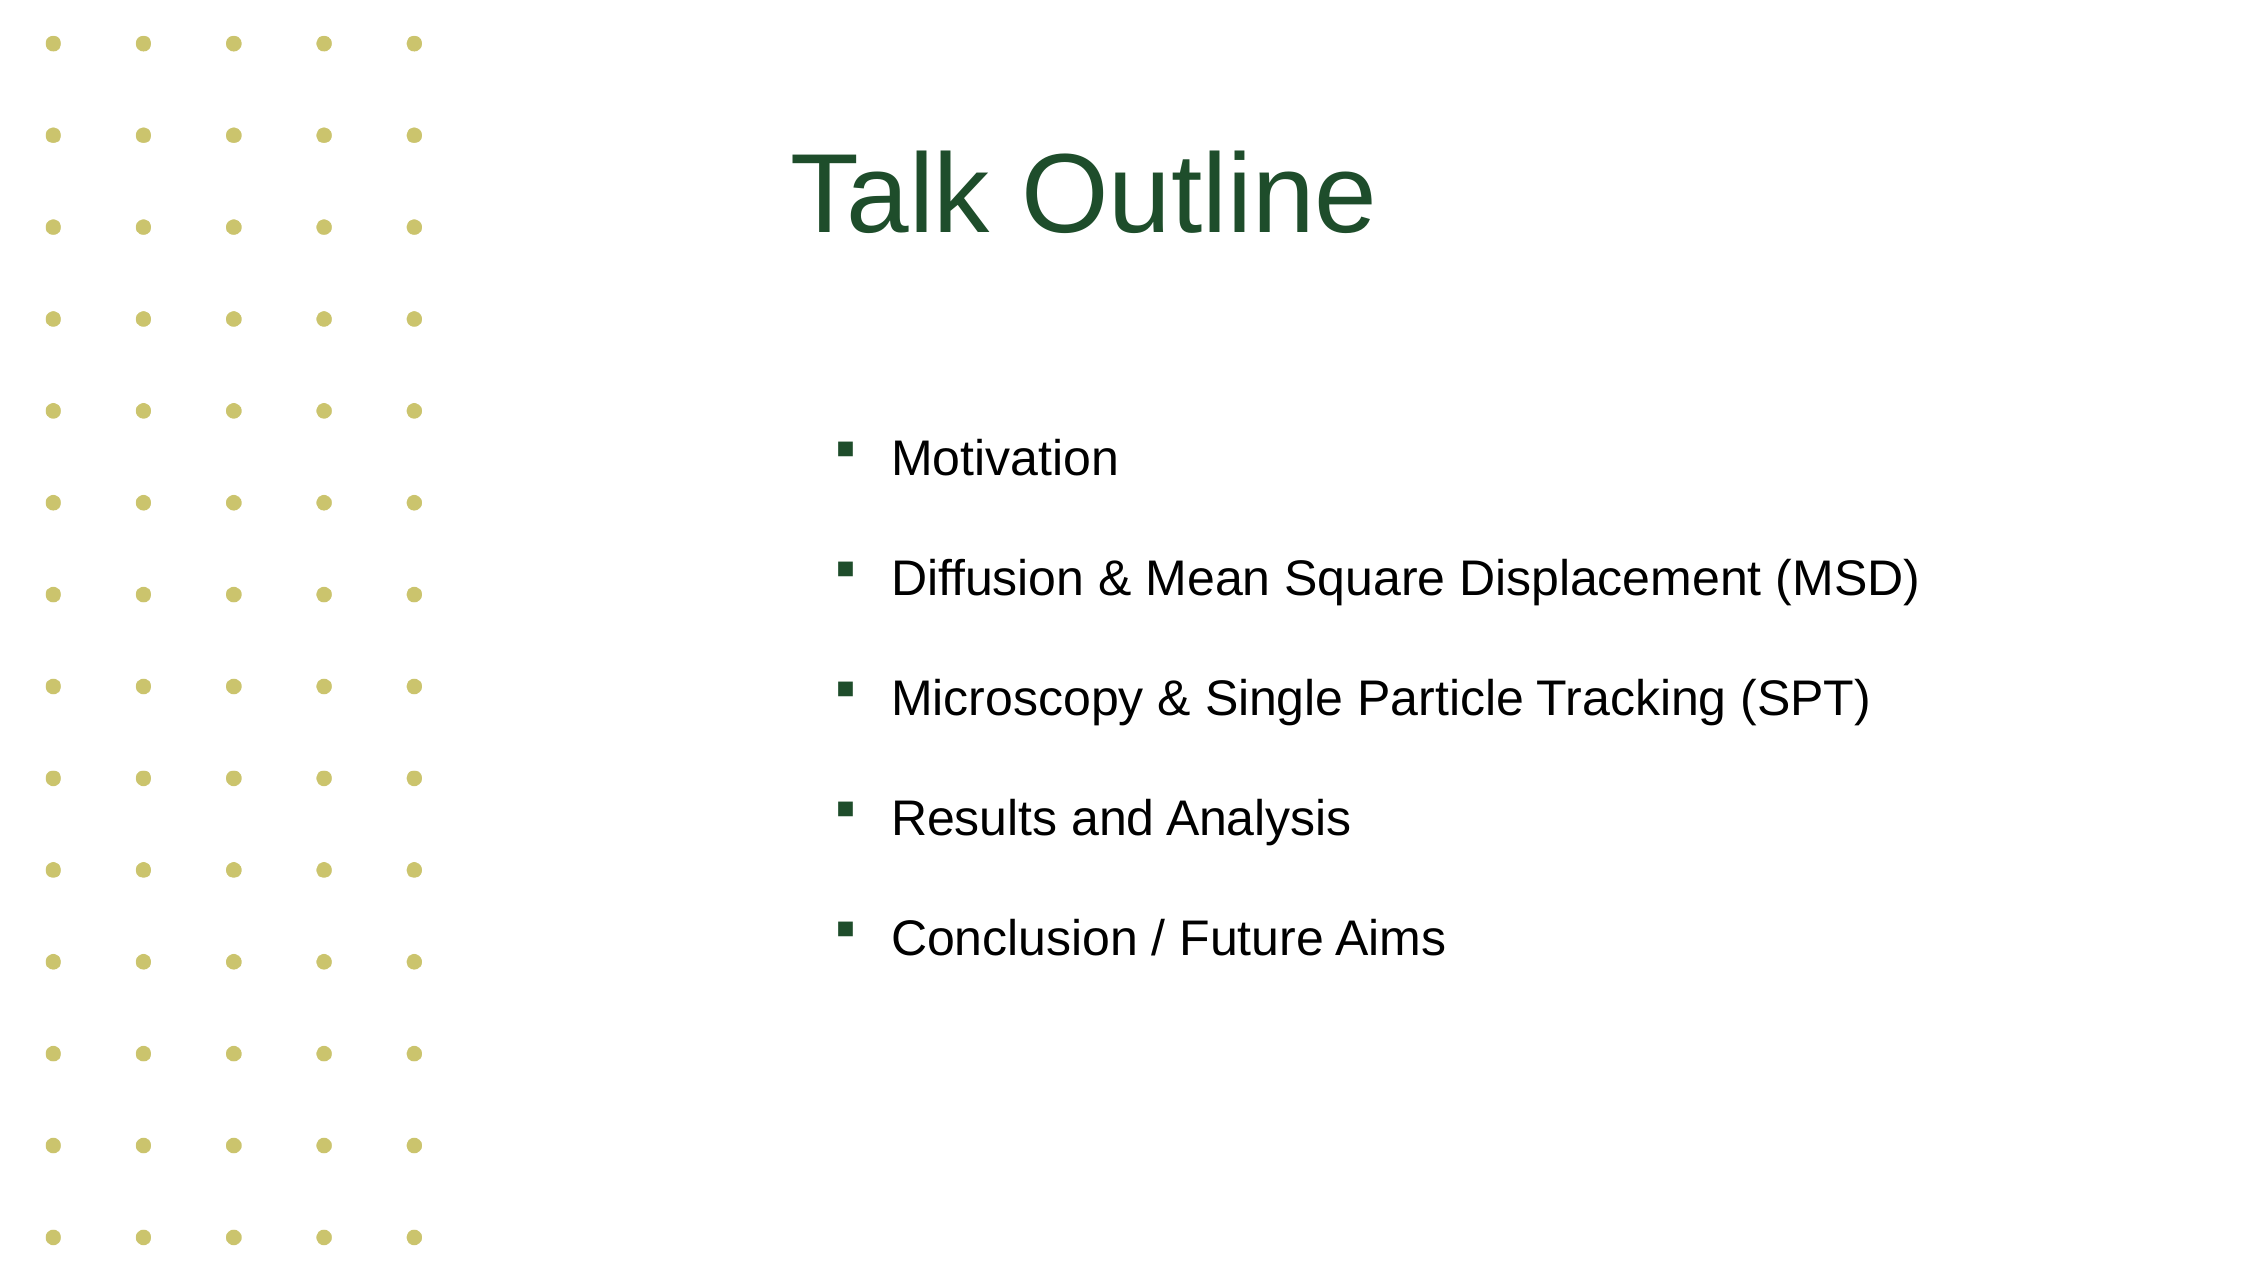

# Talk Outline
Motivation

Diffusion & Mean Square Displacement (MSD)

Microscopy & Single Particle Tracking (SPT)

Results and Analysis

Conclusion / Future Aims